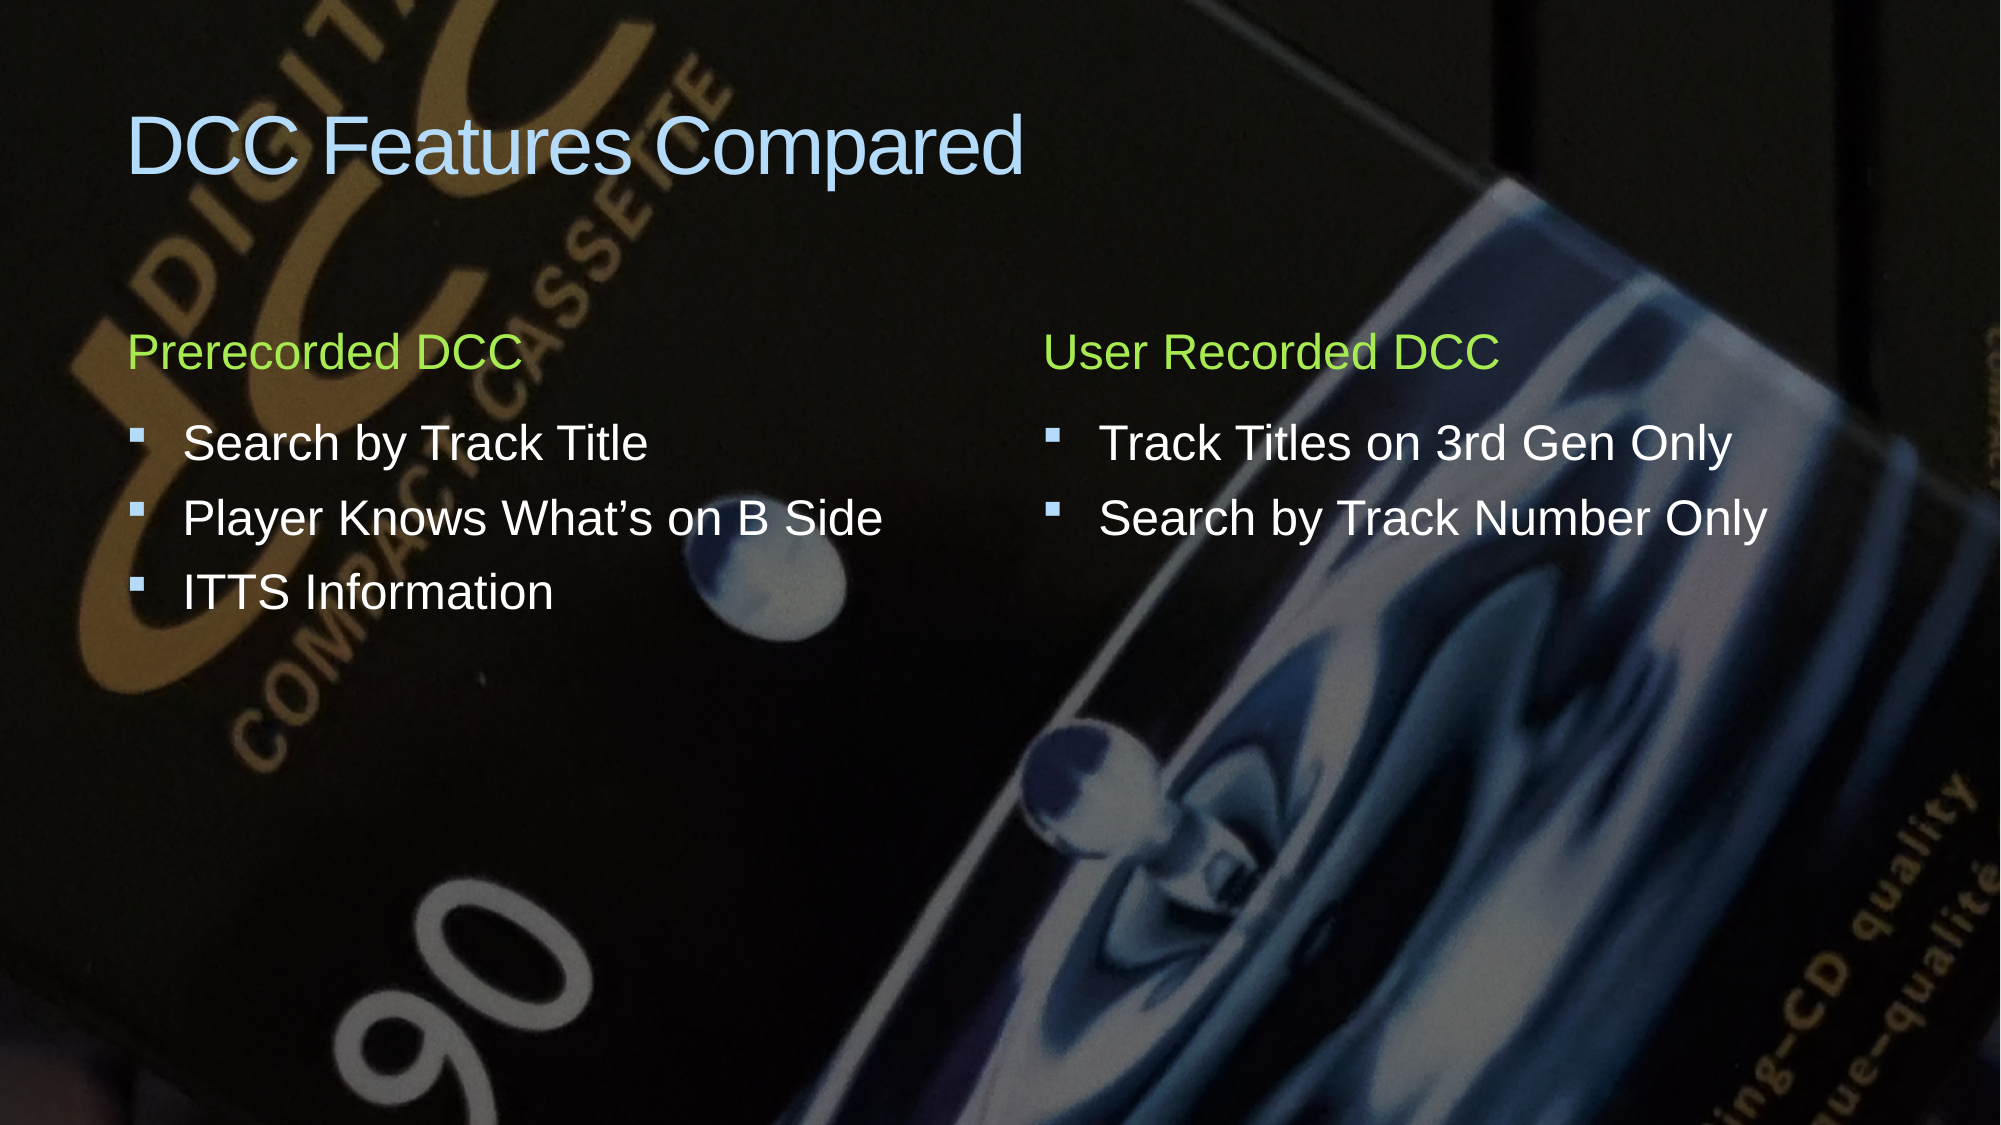

# DCC Features Compared
Prerecorded DCC
User Recorded DCC
Search by Track Title
Player Knows What’s on B Side
ITTS Information

Track Titles on 3rd Gen Only
Search by Track Number Only